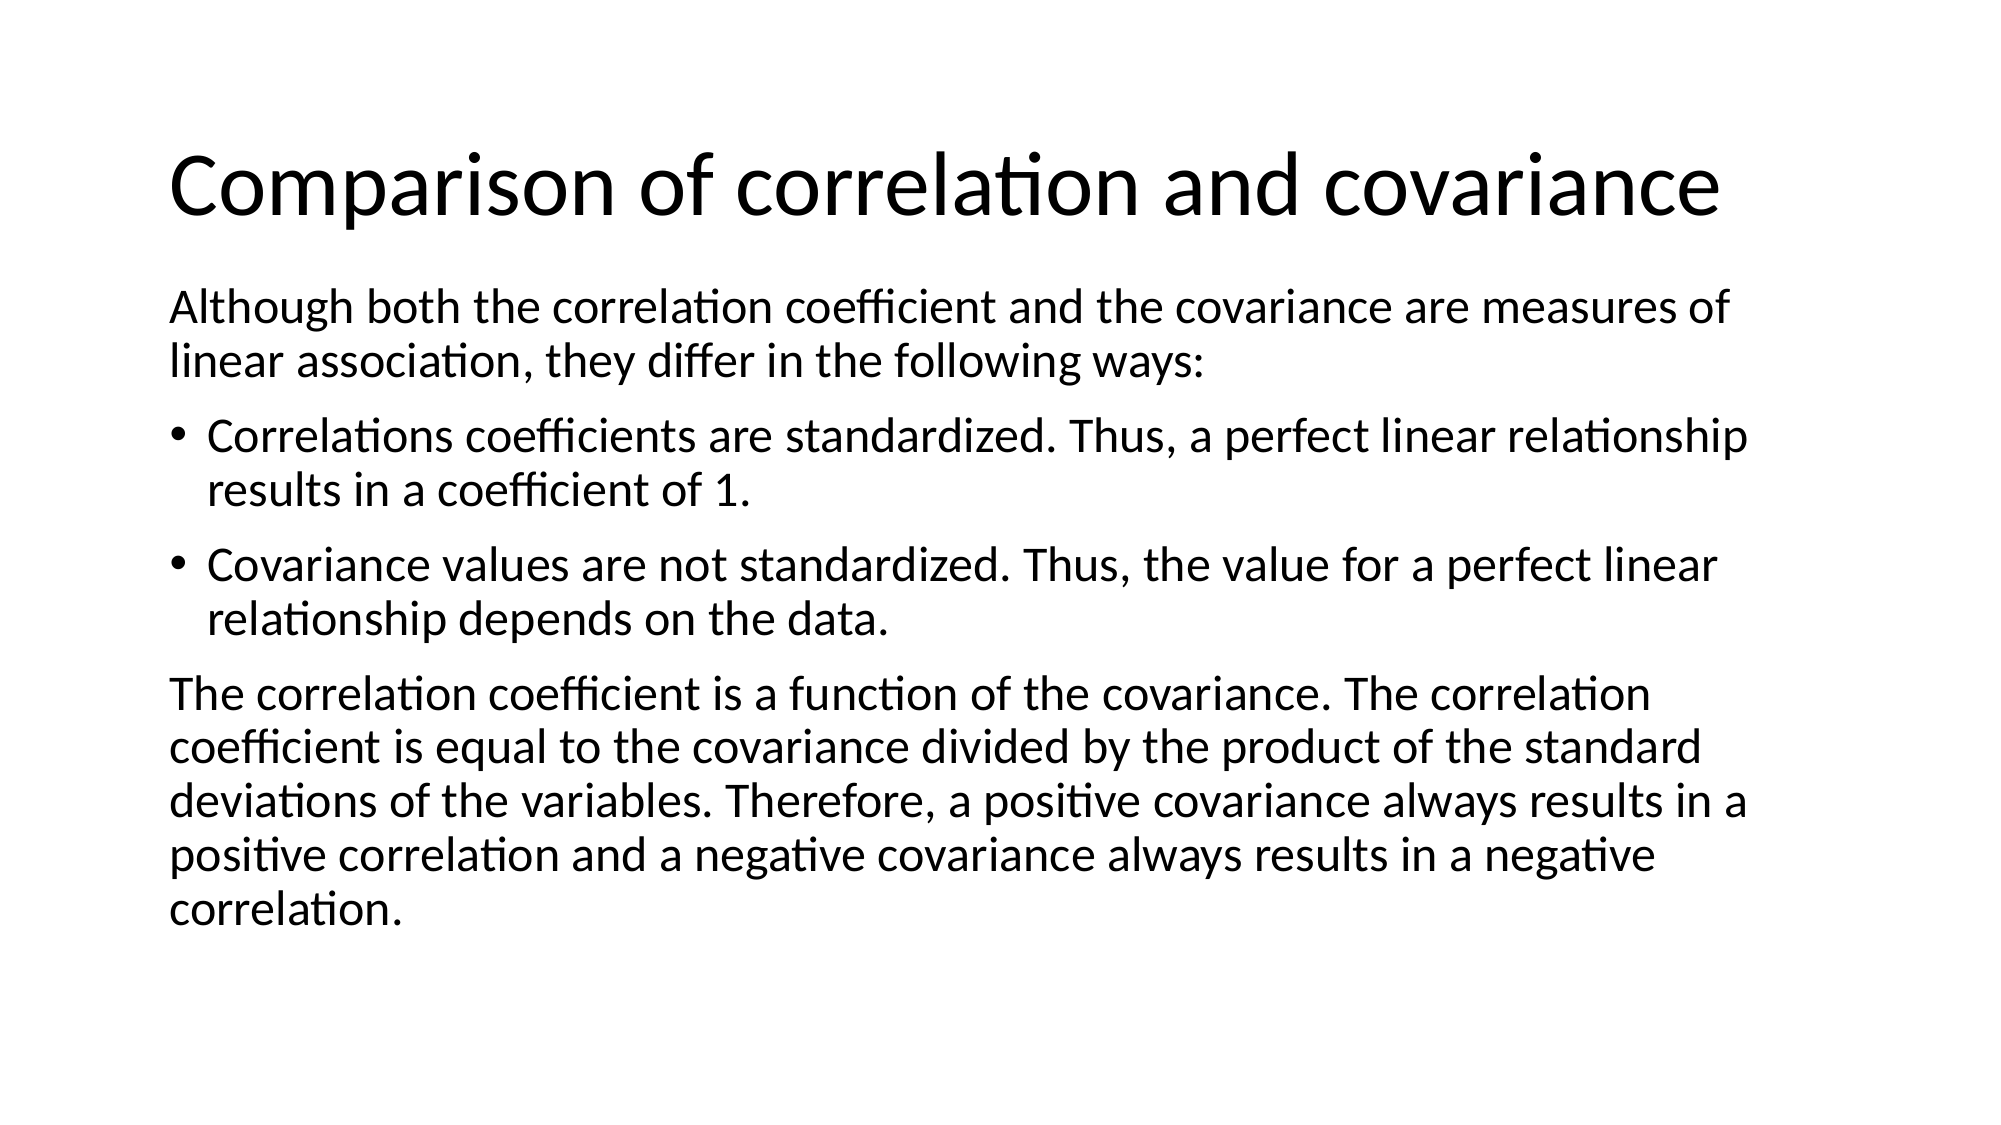

# Comparison of correlation and covariance
Although both the correlation coefficient and the covariance are measures of linear association, they differ in the following ways:
Correlations coefficients are standardized. Thus, a perfect linear relationship results in a coefficient of 1.
Covariance values are not standardized. Thus, the value for a perfect linear relationship depends on the data.
The correlation coefficient is a function of the covariance. The correlation coefficient is equal to the covariance divided by the product of the standard deviations of the variables. Therefore, a positive covariance always results in a positive correlation and a negative covariance always results in a negative correlation.